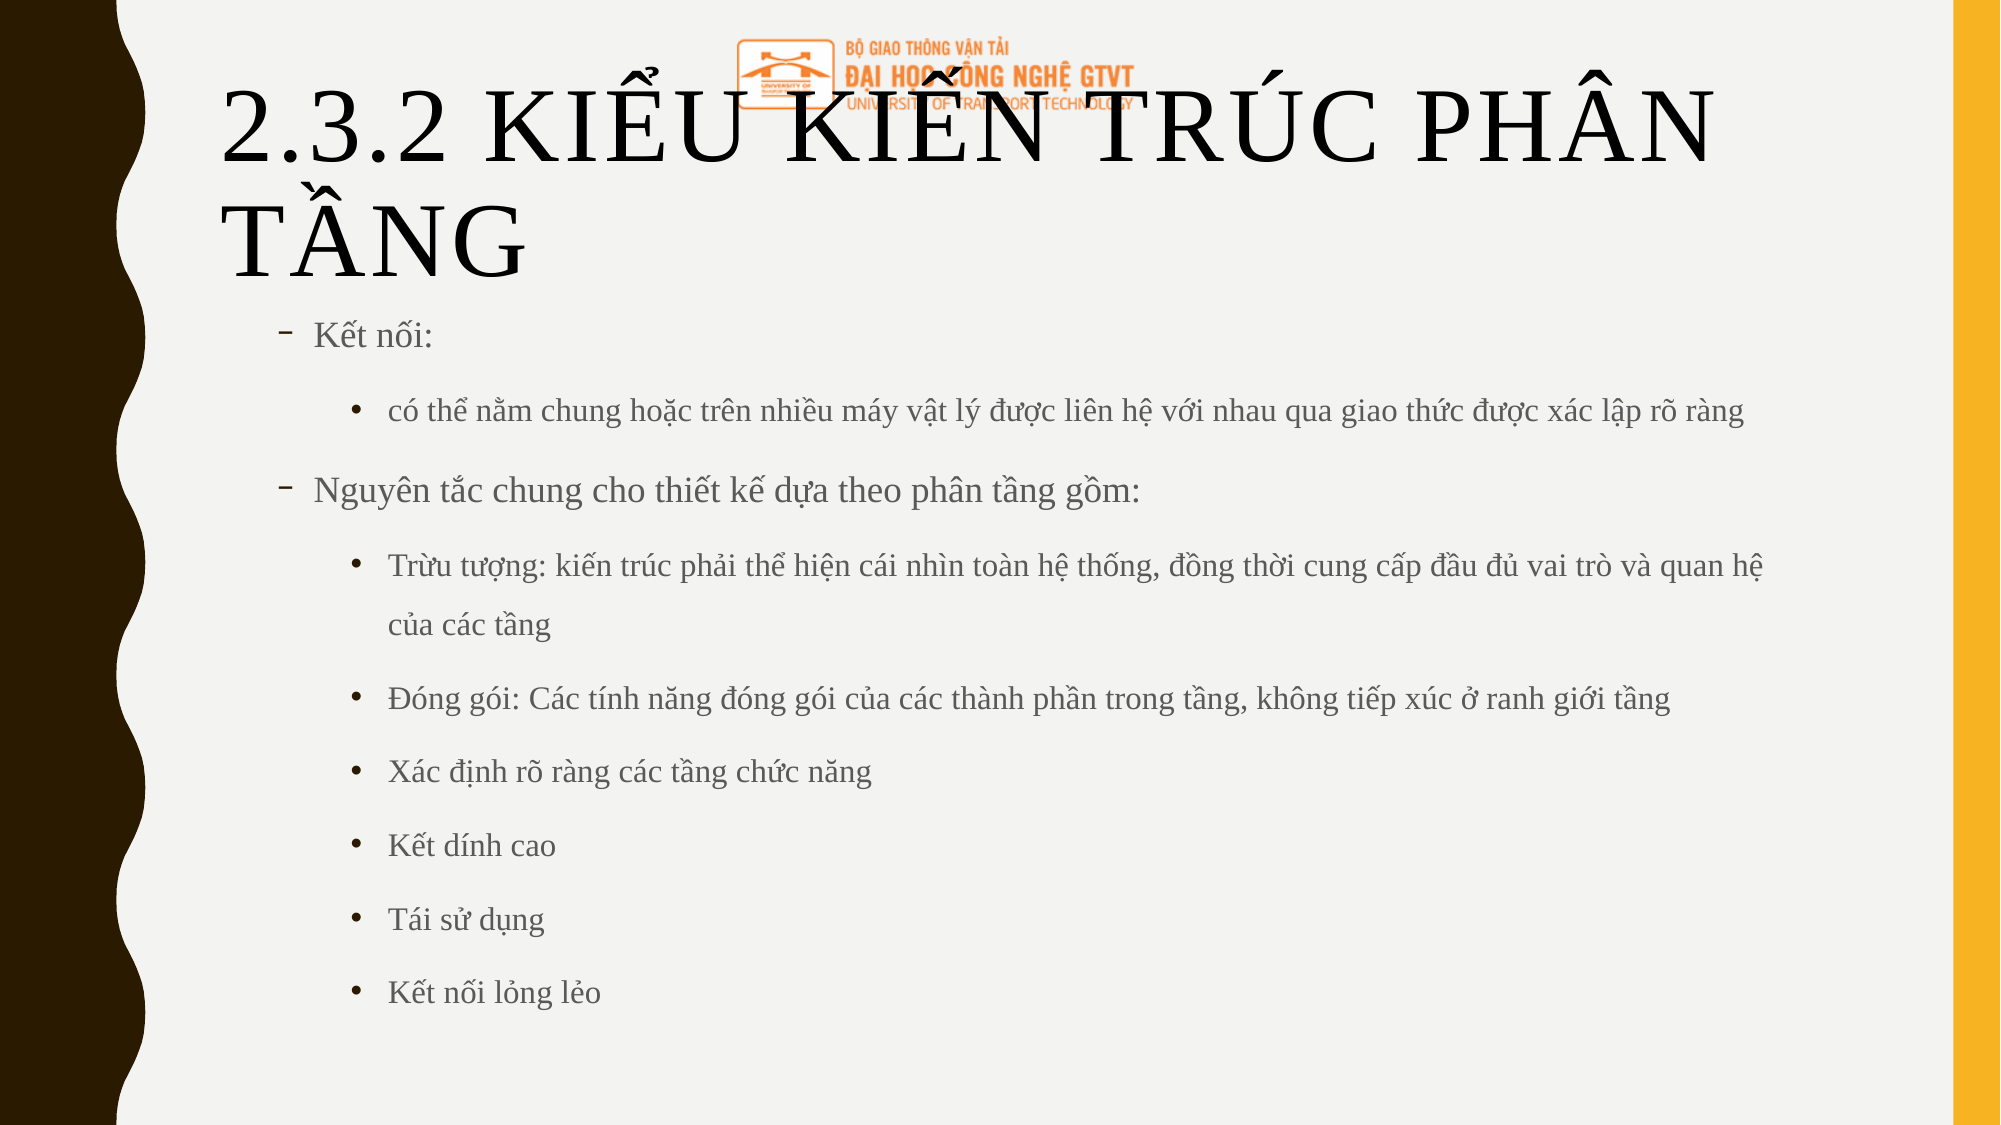

# 2.3.2 Kiểu kiến trúc Phân tầng
Kết nối:
có thể nằm chung hoặc trên nhiều máy vật lý được liên hệ với nhau qua giao thức được xác lập rõ ràng
Nguyên tắc chung cho thiết kế dựa theo phân tầng gồm:
Trừu tượng: kiến trúc phải thể hiện cái nhìn toàn hệ thống, đồng thời cung cấp đầu đủ vai trò và quan hệ của các tầng
Đóng gói: Các tính năng đóng gói của các thành phần trong tầng, không tiếp xúc ở ranh giới tầng
Xác định rõ ràng các tầng chức năng
Kết dính cao
Tái sử dụng
Kết nối lỏng lẻo